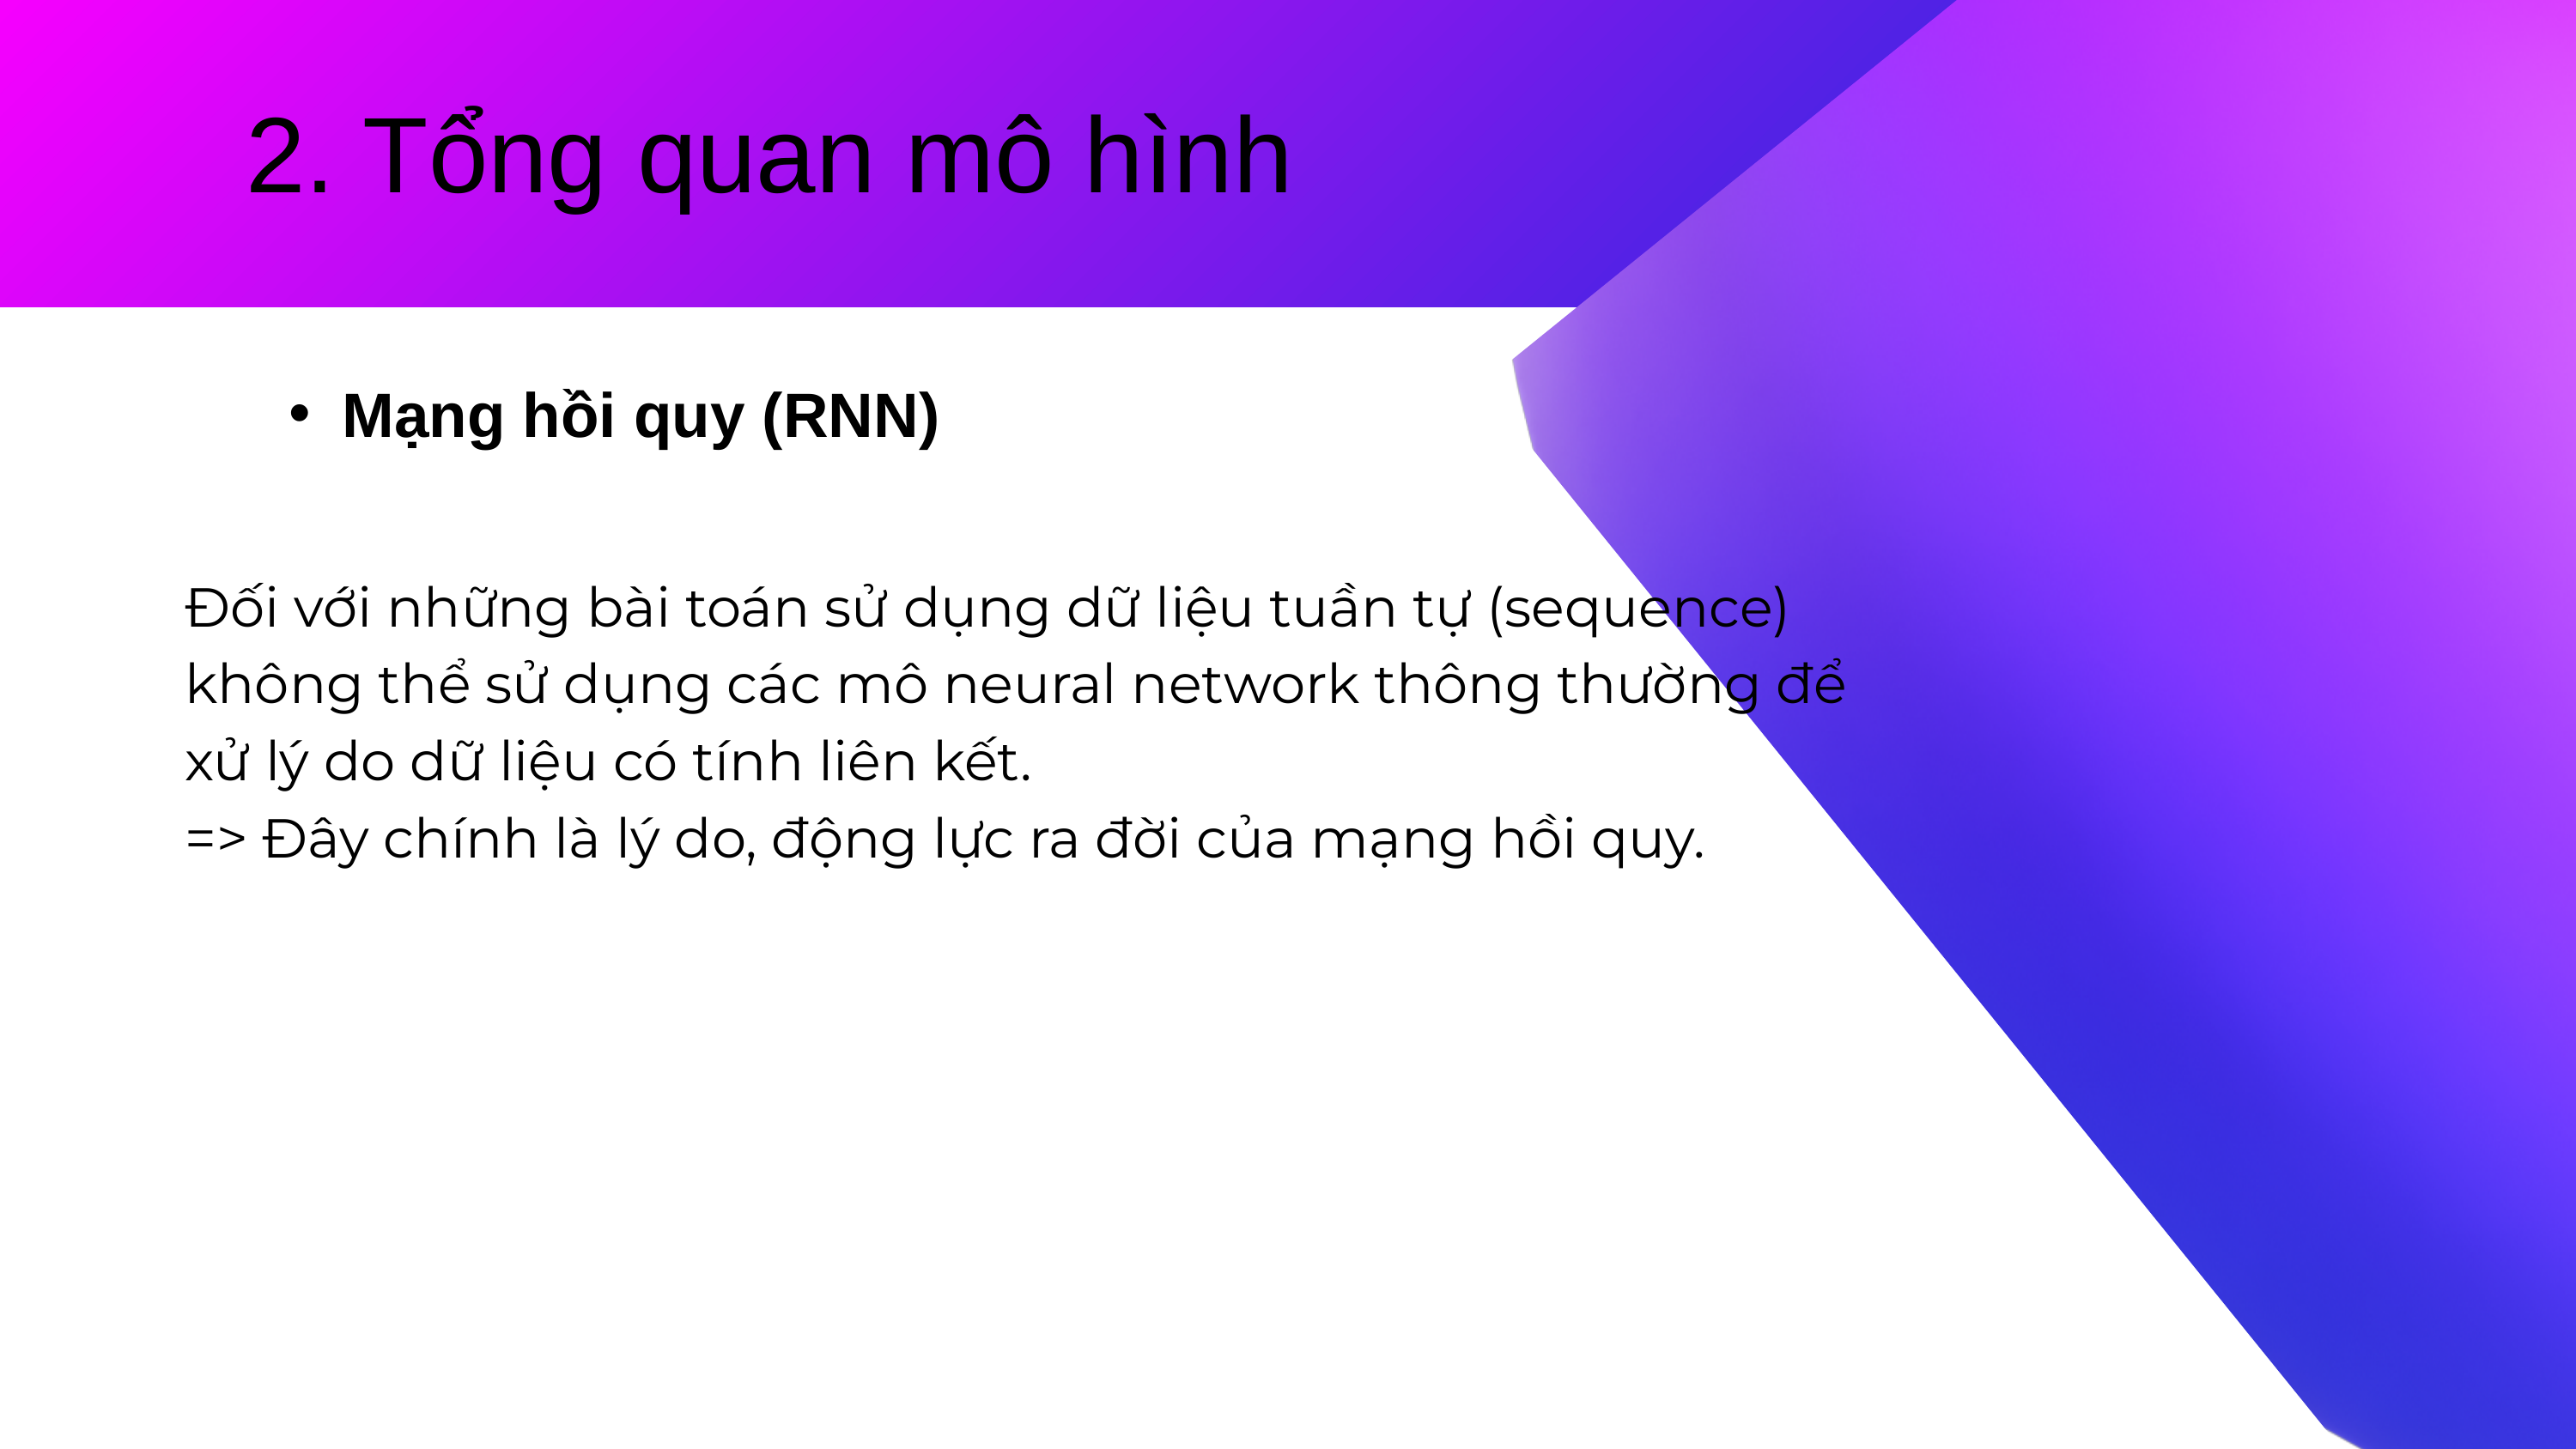

2. Tổng quan mô hình

Mạng hồi quy (RNN)
Đối với những bài toán sử dụng dữ liệu tuần tự (sequence) không thể sử dụng các mô neural network thông thường để xử lý do dữ liệu có tính liên kết.
=> Đây chính là lý do, động lực ra đời của mạng hồi quy.